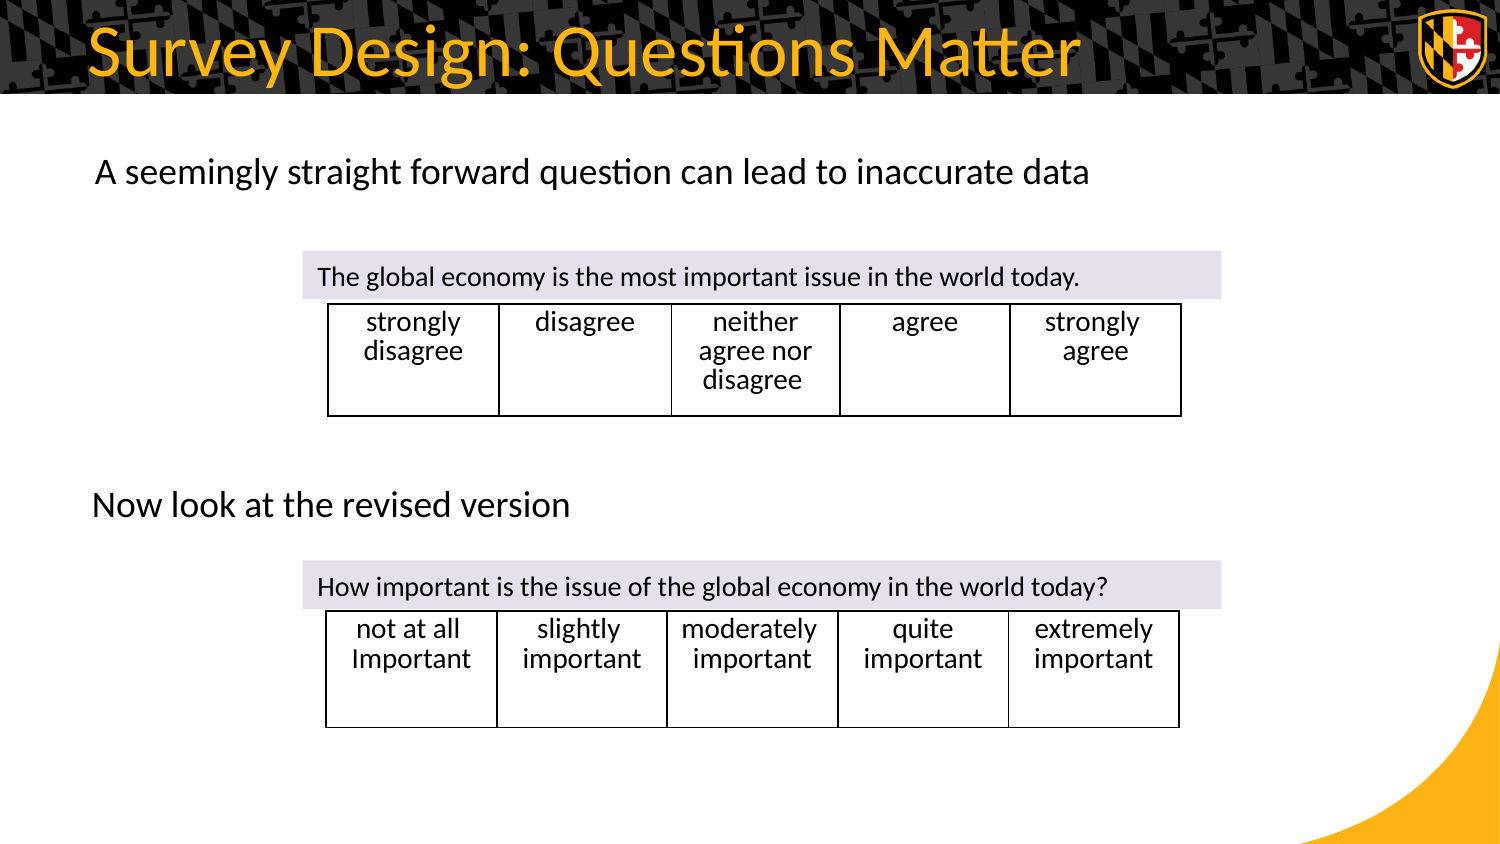

# Survey Design: Questions Matter
A seemingly straight forward question can lead to inaccurate data
The global economy is the most important issue in the world today.
| strongly disagree | disagree | neither agree nor disagree | agree | strongly agree |
| --- | --- | --- | --- | --- |
Now look at the revised version
How important is the issue of the global economy in the world today?
| not at all Important | slightly important | moderately important | quite important | extremely important |
| --- | --- | --- | --- | --- |
53